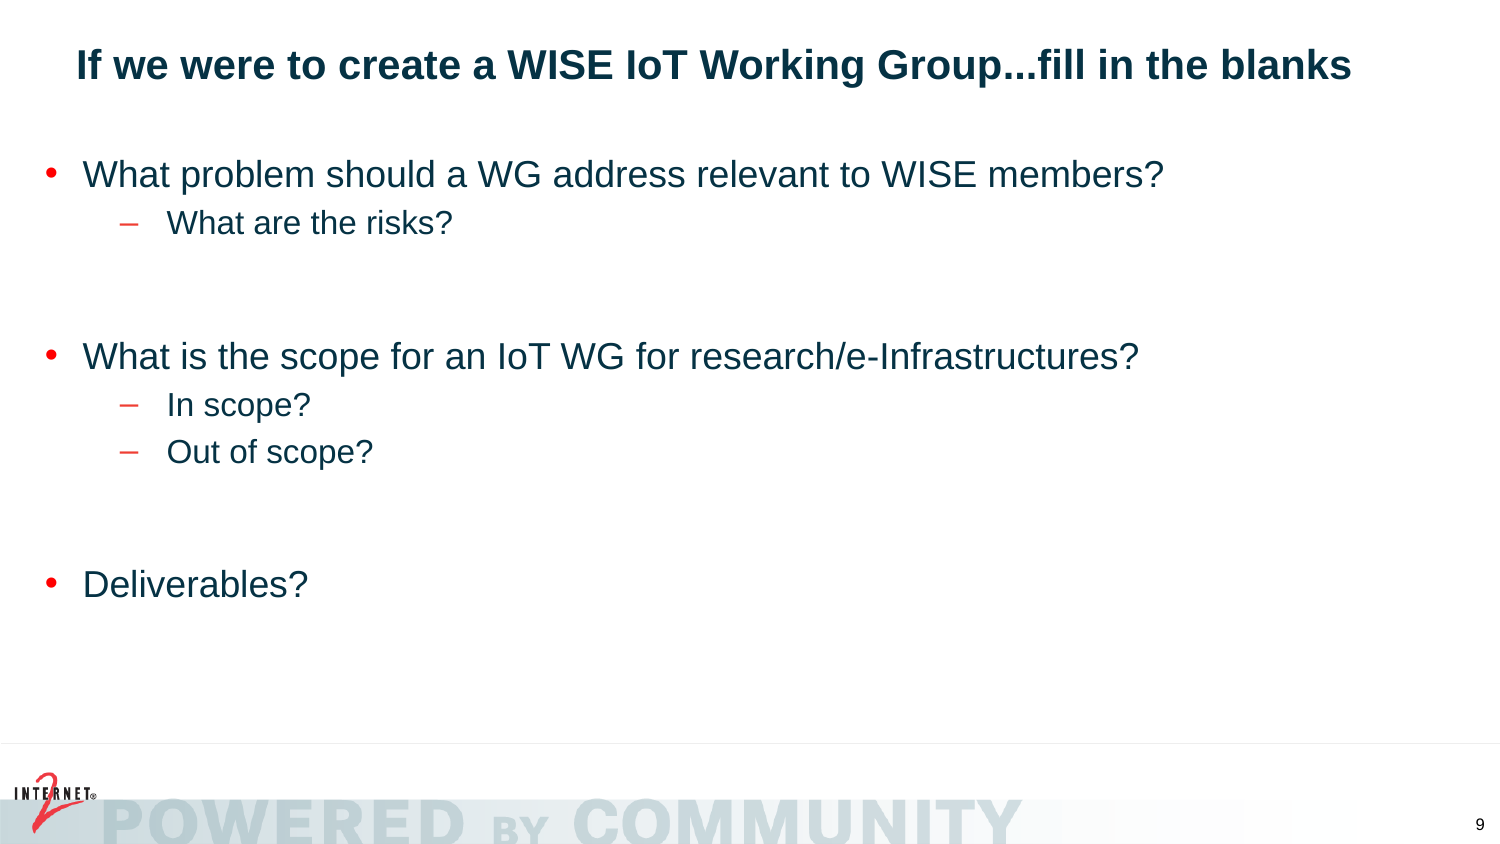

# If we were to create a WISE IoT Working Group...fill in the blanks
What problem should a WG address relevant to WISE members?
What are the risks?

What is the scope for an IoT WG for research/e-Infrastructures?
In scope?
Out of scope?

Deliverables?